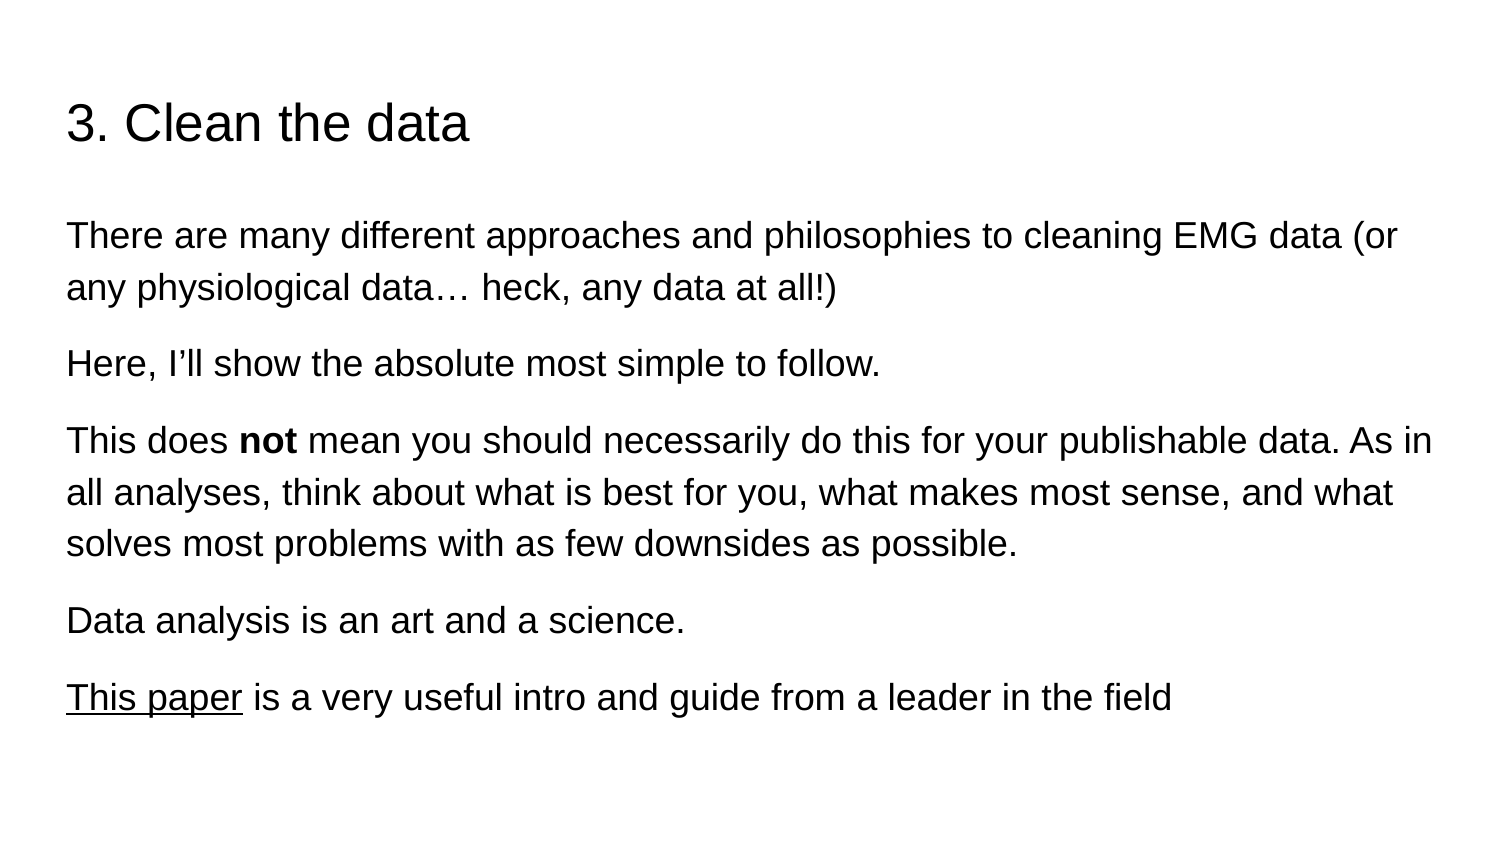

# 3. Clean the data
There are many different approaches and philosophies to cleaning EMG data (or any physiological data… heck, any data at all!)
Here, I’ll show the absolute most simple to follow.
This does not mean you should necessarily do this for your publishable data. As in all analyses, think about what is best for you, what makes most sense, and what solves most problems with as few downsides as possible.
Data analysis is an art and a science.
This paper is a very useful intro and guide from a leader in the field